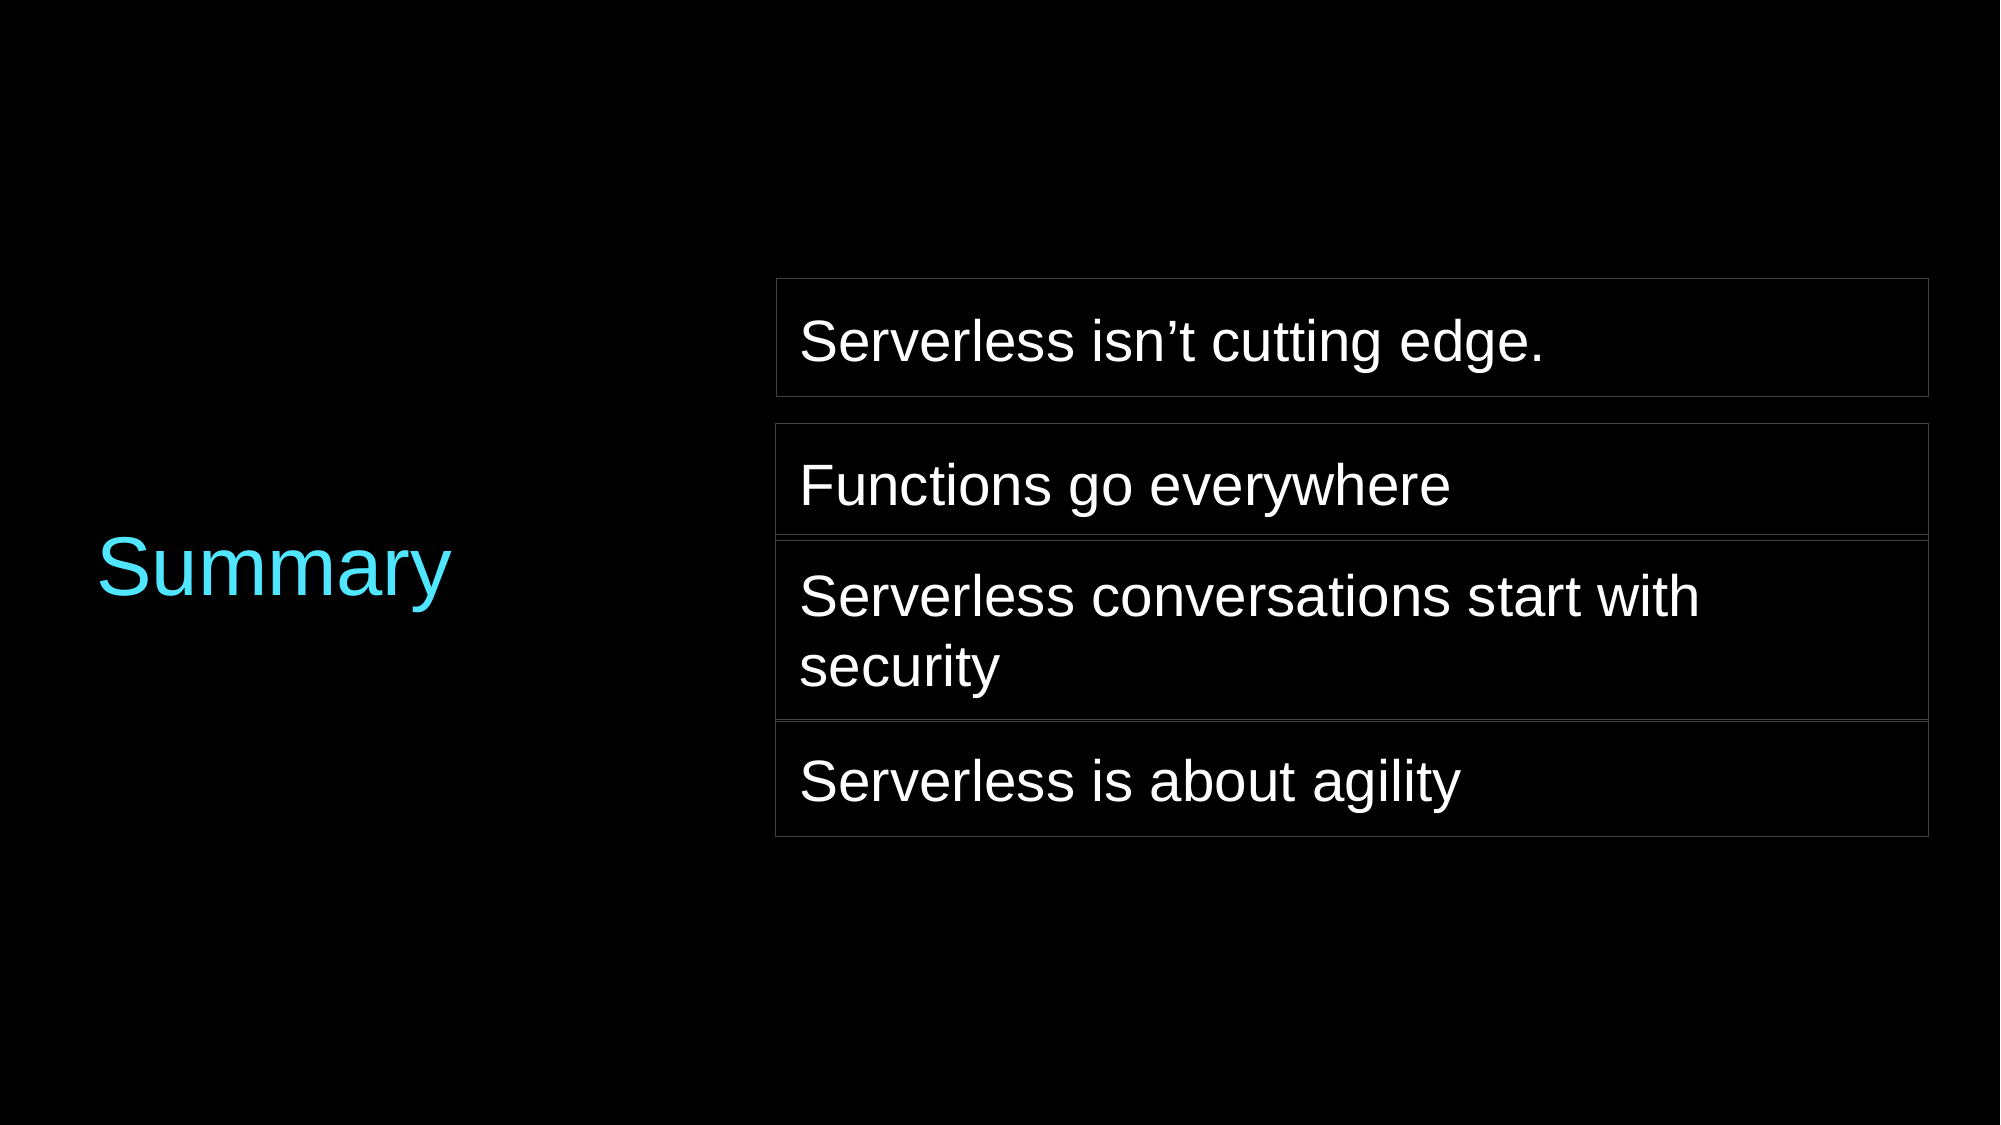

Serverless isn’t cutting edge.
Functions go everywhere
Summary
Serverless conversations start with security
Serverless is about agility